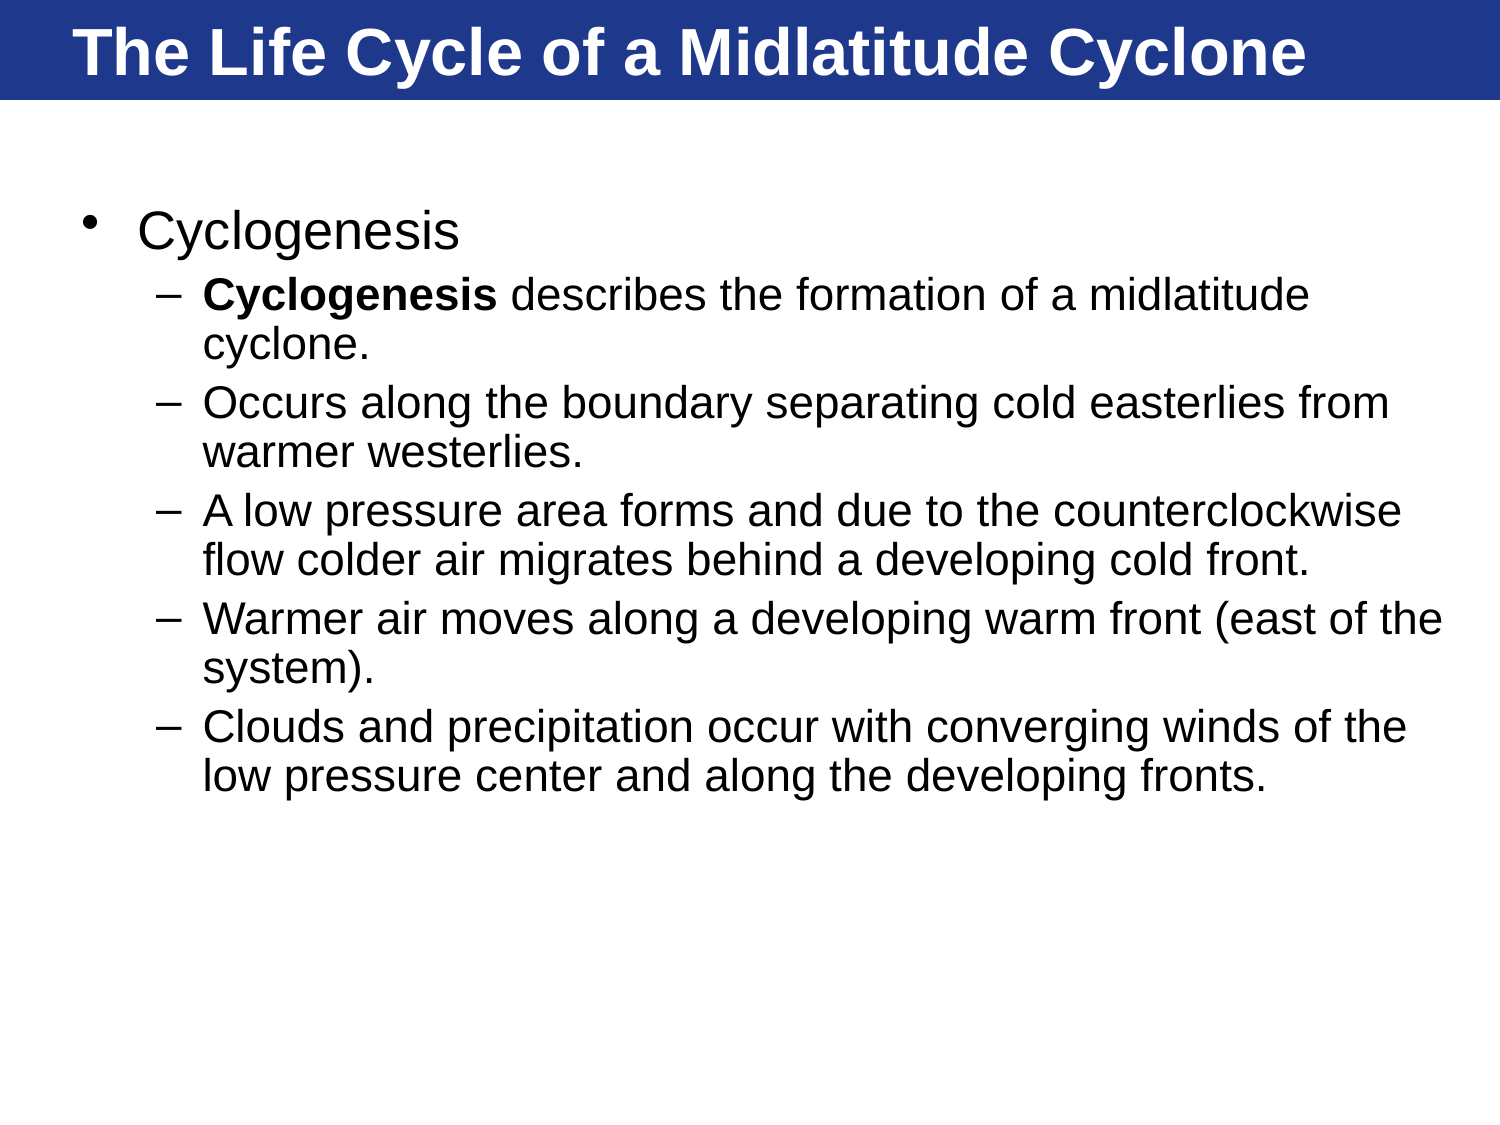

# The Life Cycle of a Midlatitude Cyclone
Cyclogenesis
Cyclogenesis describes the formation of a midlatitude cyclone.
Occurs along the boundary separating cold easterlies from warmer westerlies.
A low pressure area forms and due to the counterclockwise flow colder air migrates behind a developing cold front.
Warmer air moves along a developing warm front (east of the system).
Clouds and precipitation occur with converging winds of the low pressure center and along the developing fronts.